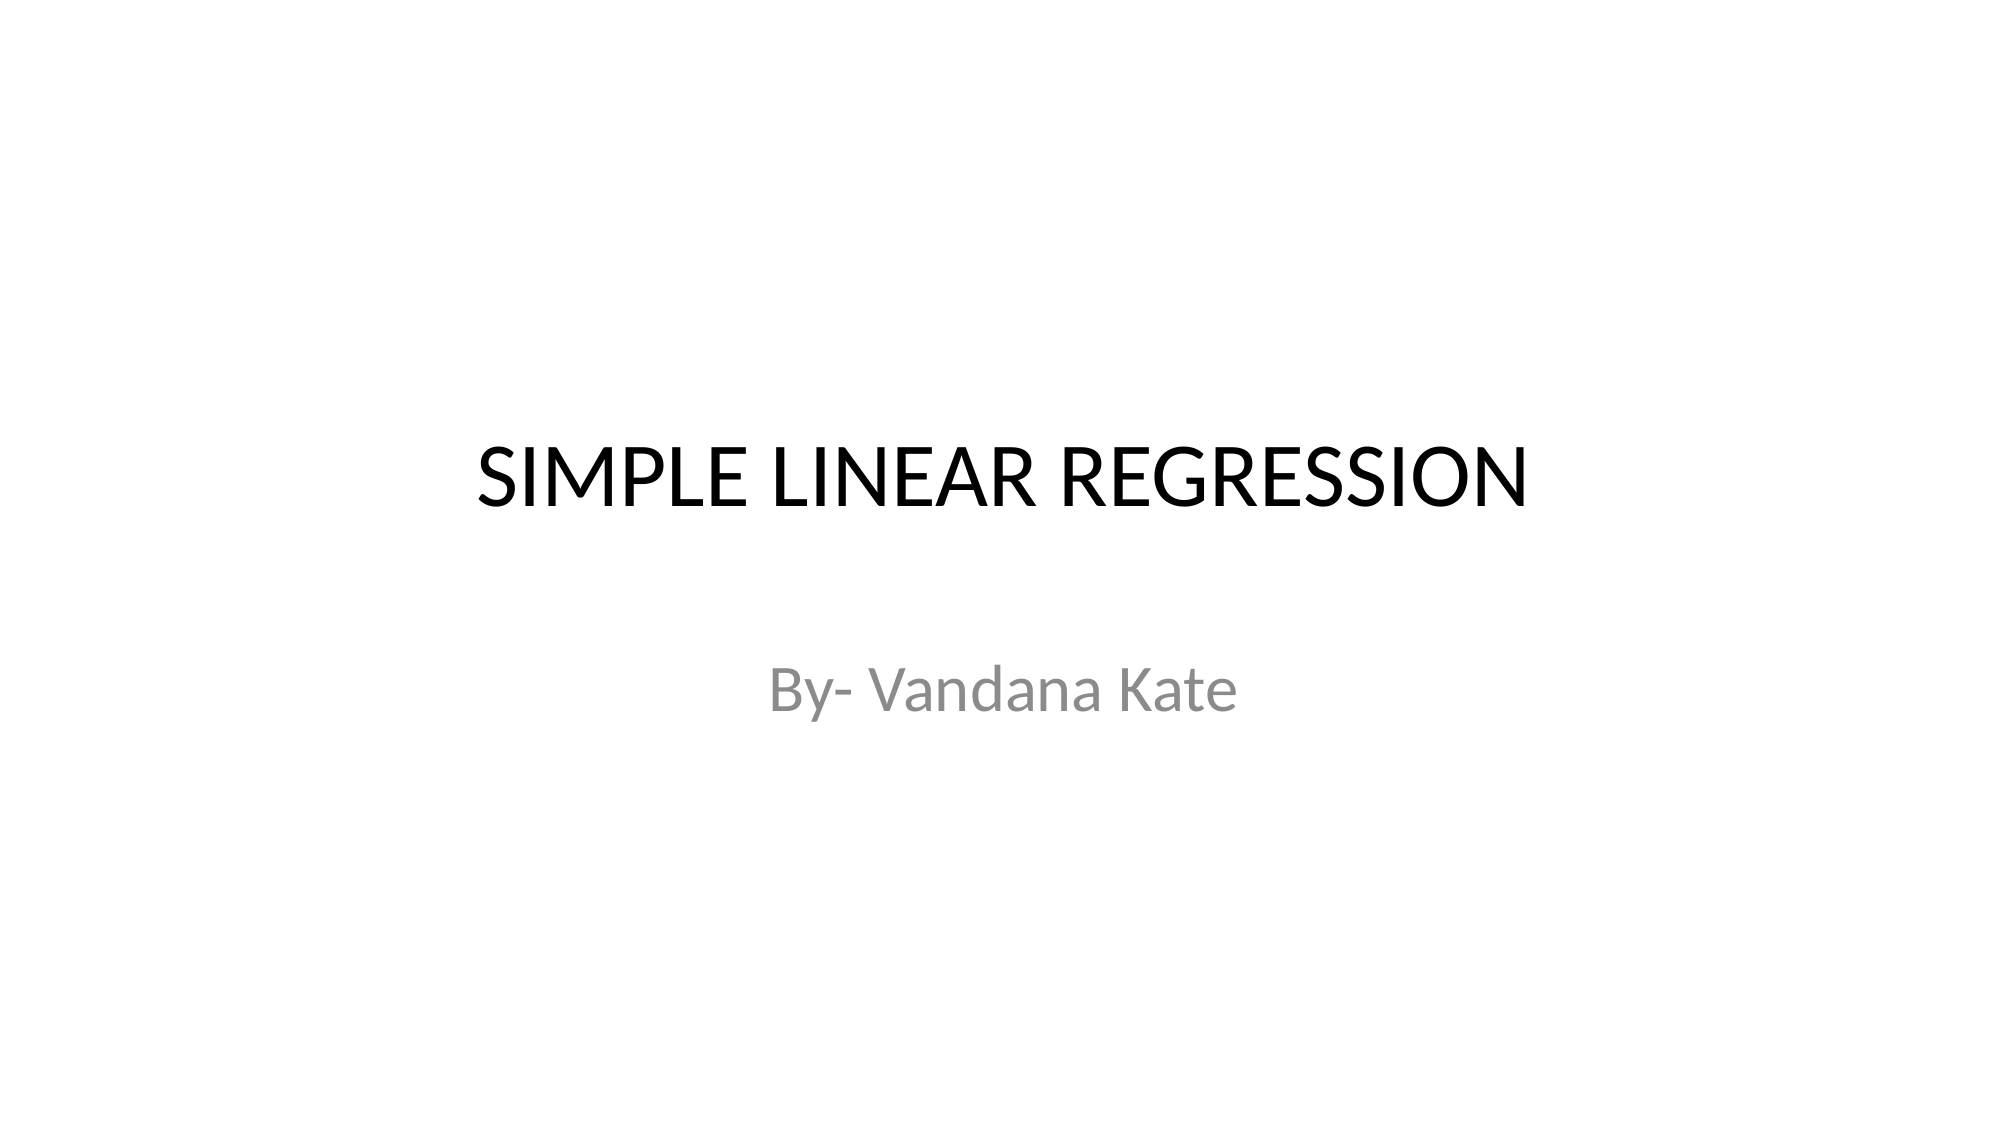

# SIMPLE LINEAR REGRESSION
By- Vandana Kate